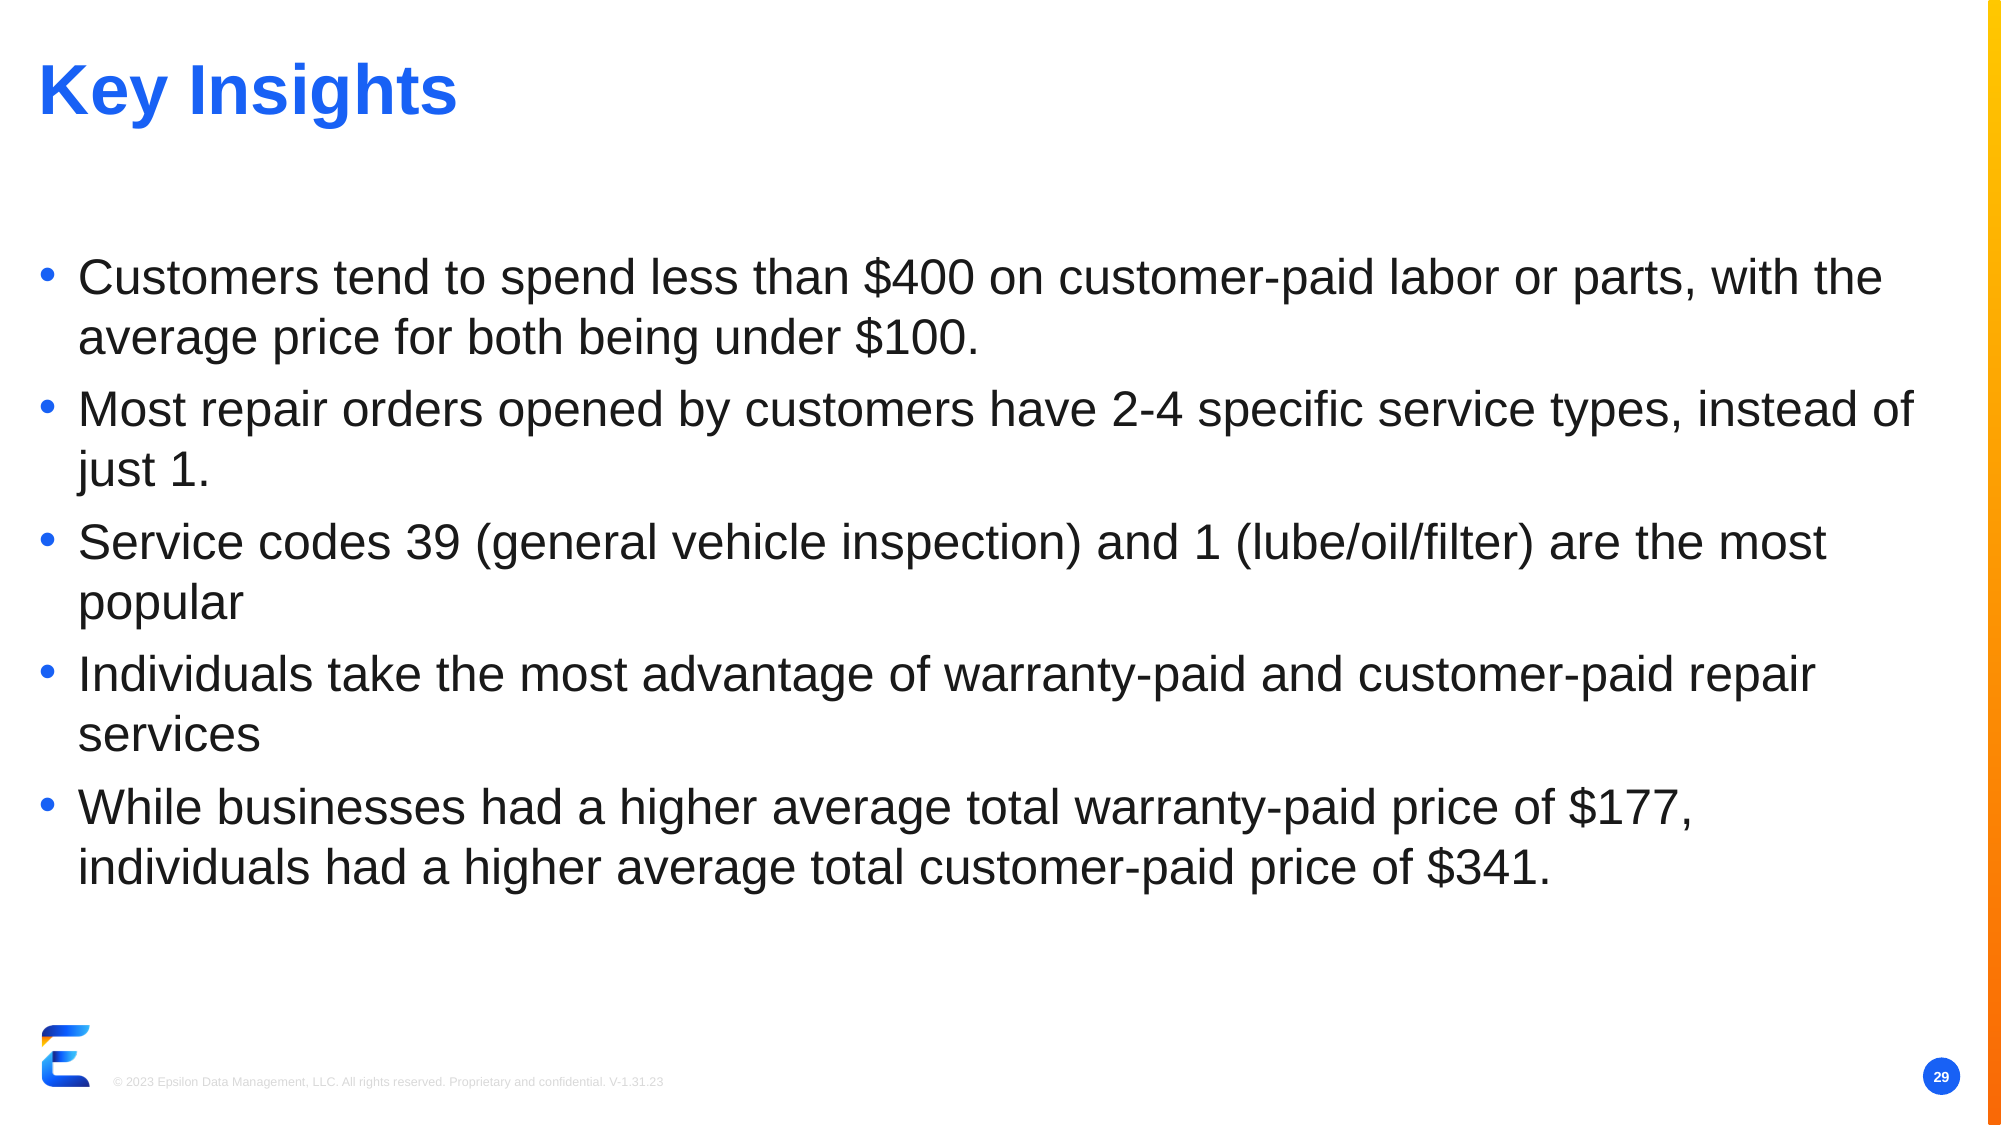

# Key Insights
Customers tend to spend less than $400 on customer-paid labor or parts, with the average price for both being under $100.
Most repair orders opened by customers have 2-4 specific service types, instead of just 1.
Service codes 39 (general vehicle inspection) and 1 (lube/oil/filter) are the most popular
Individuals take the most advantage of warranty-paid and customer-paid repair services
While businesses had a higher average total warranty-paid price of $177, individuals had a higher average total customer-paid price of $341.